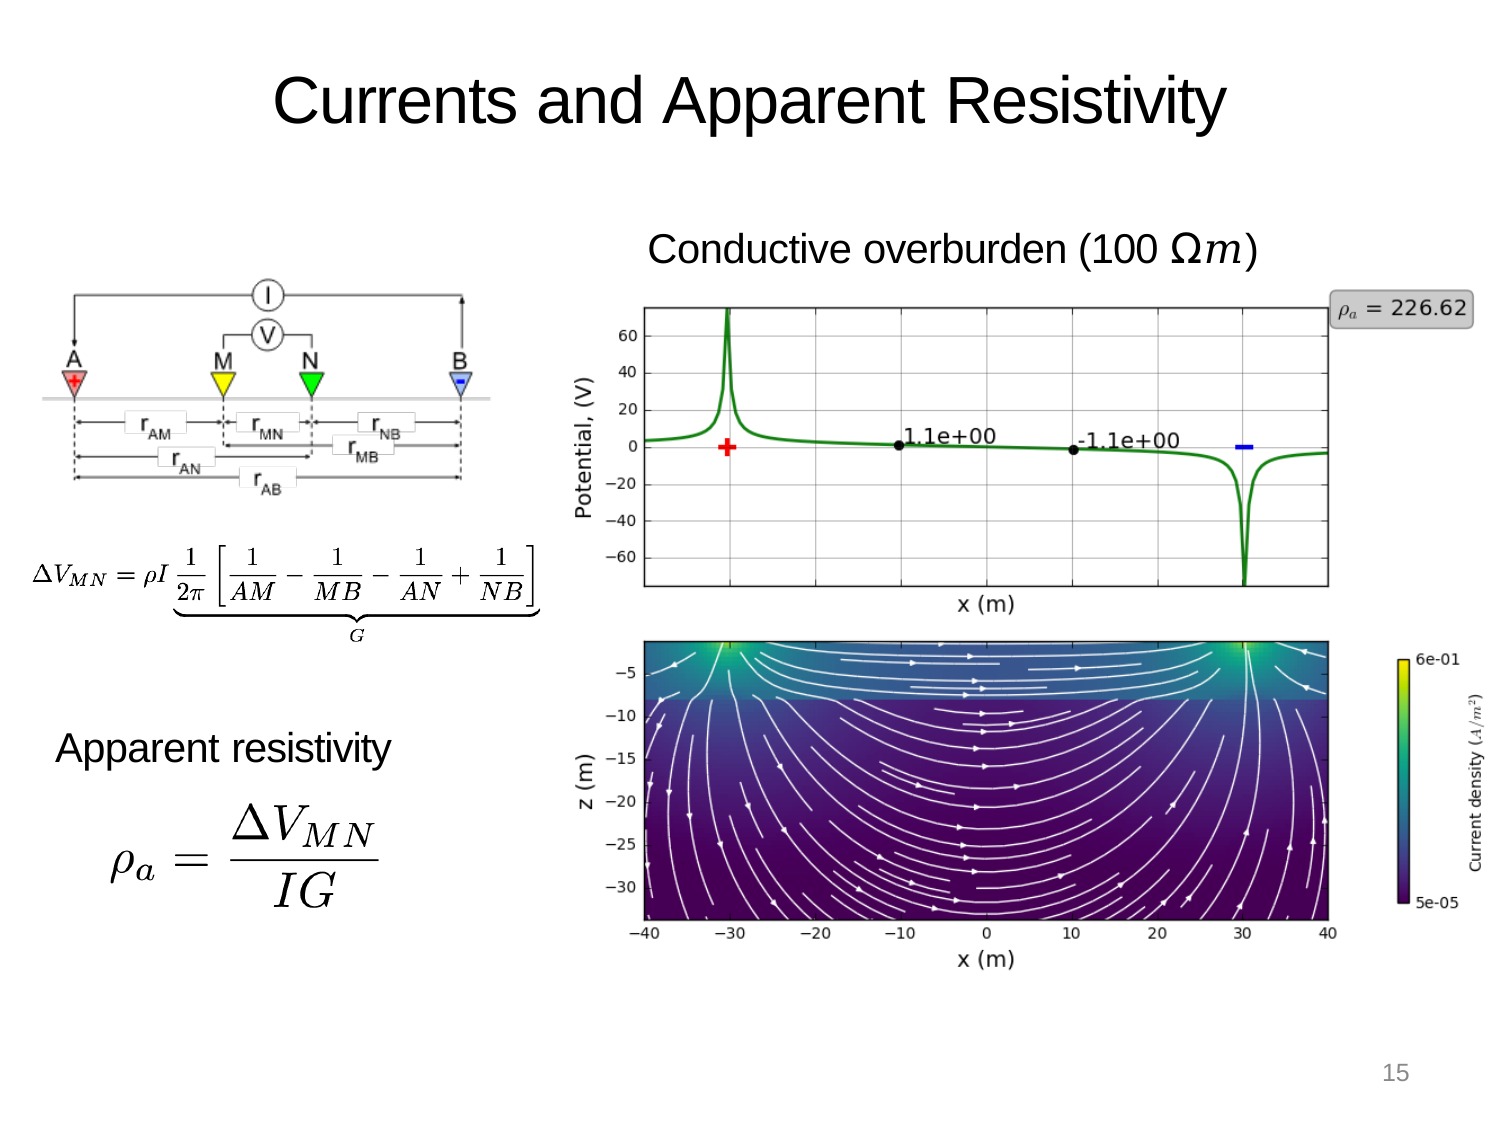

# Currents and Apparent Resistivity
Conductive overburden (100 Ω𝑚)

Apparent resistivity

15